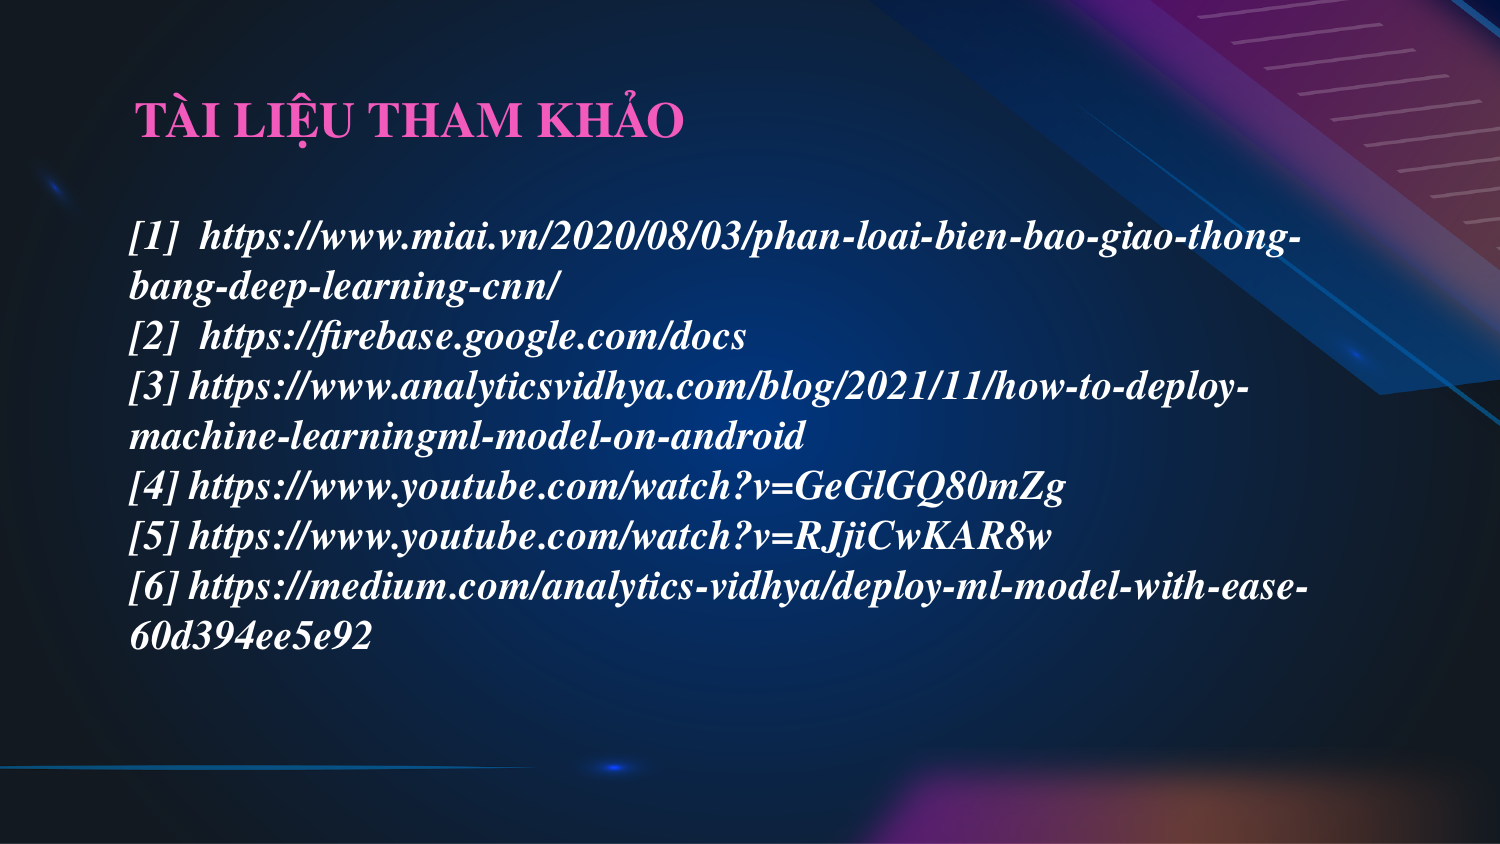

TÀI LIỆU THAM KHẢO
# [1]  https://www.miai.vn/2020/08/03/phan-loai-bien-bao-giao-thong-bang-deep-learning-cnn/ [2]  https://firebase.google.com/docs [3] https://www.analyticsvidhya.com/blog/2021/11/how-to-deploy-machine-learningml-model-on-android [4] https://www.youtube.com/watch?v=GeGlGQ80mZg [5] https://www.youtube.com/watch?v=RJjiCwKAR8w [6] https://medium.com/analytics-vidhya/deploy-ml-model-with-ease-60d394ee5e92